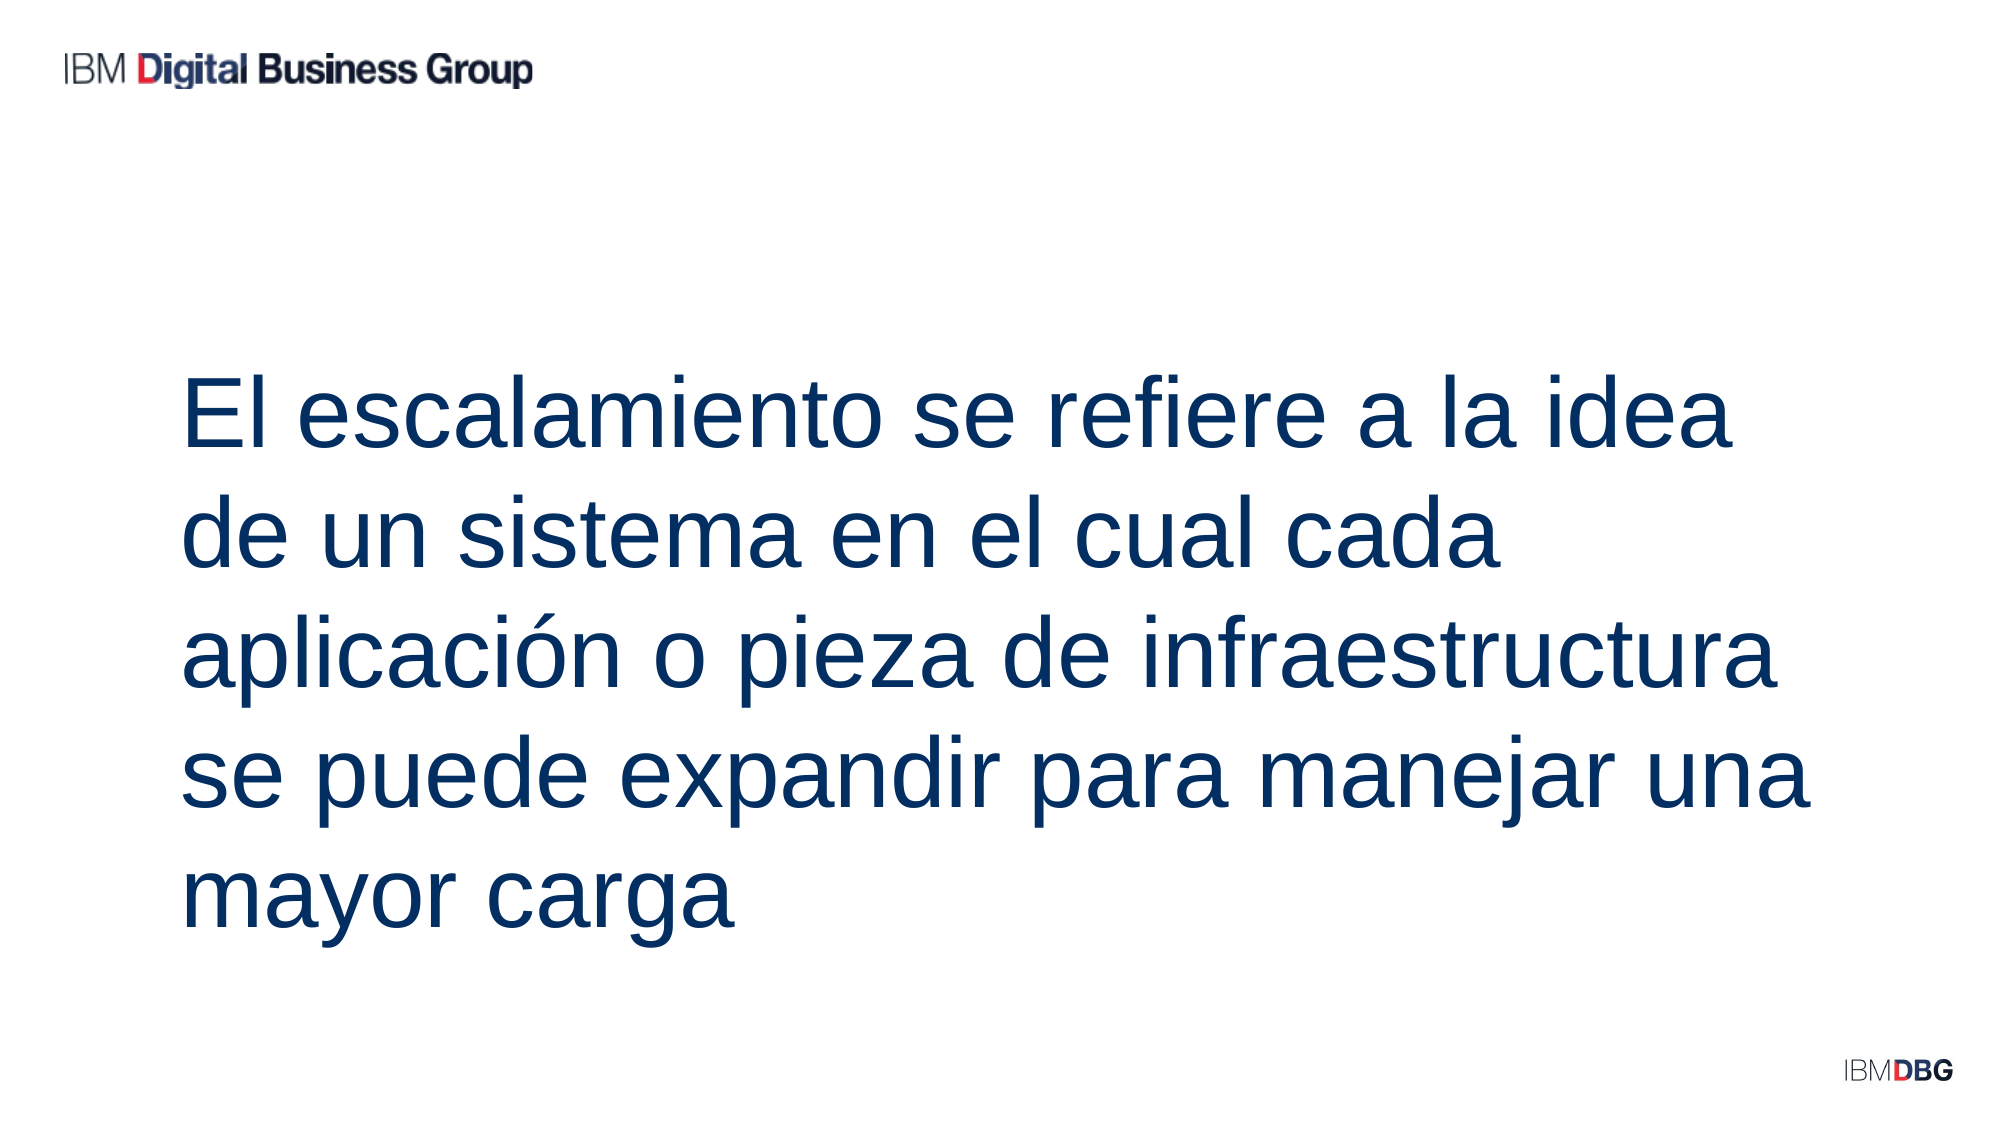

El escalamiento se refiere a la idea de un sistema en el cual cada aplicación o pieza de infraestructura se puede expandir para manejar una mayor carga